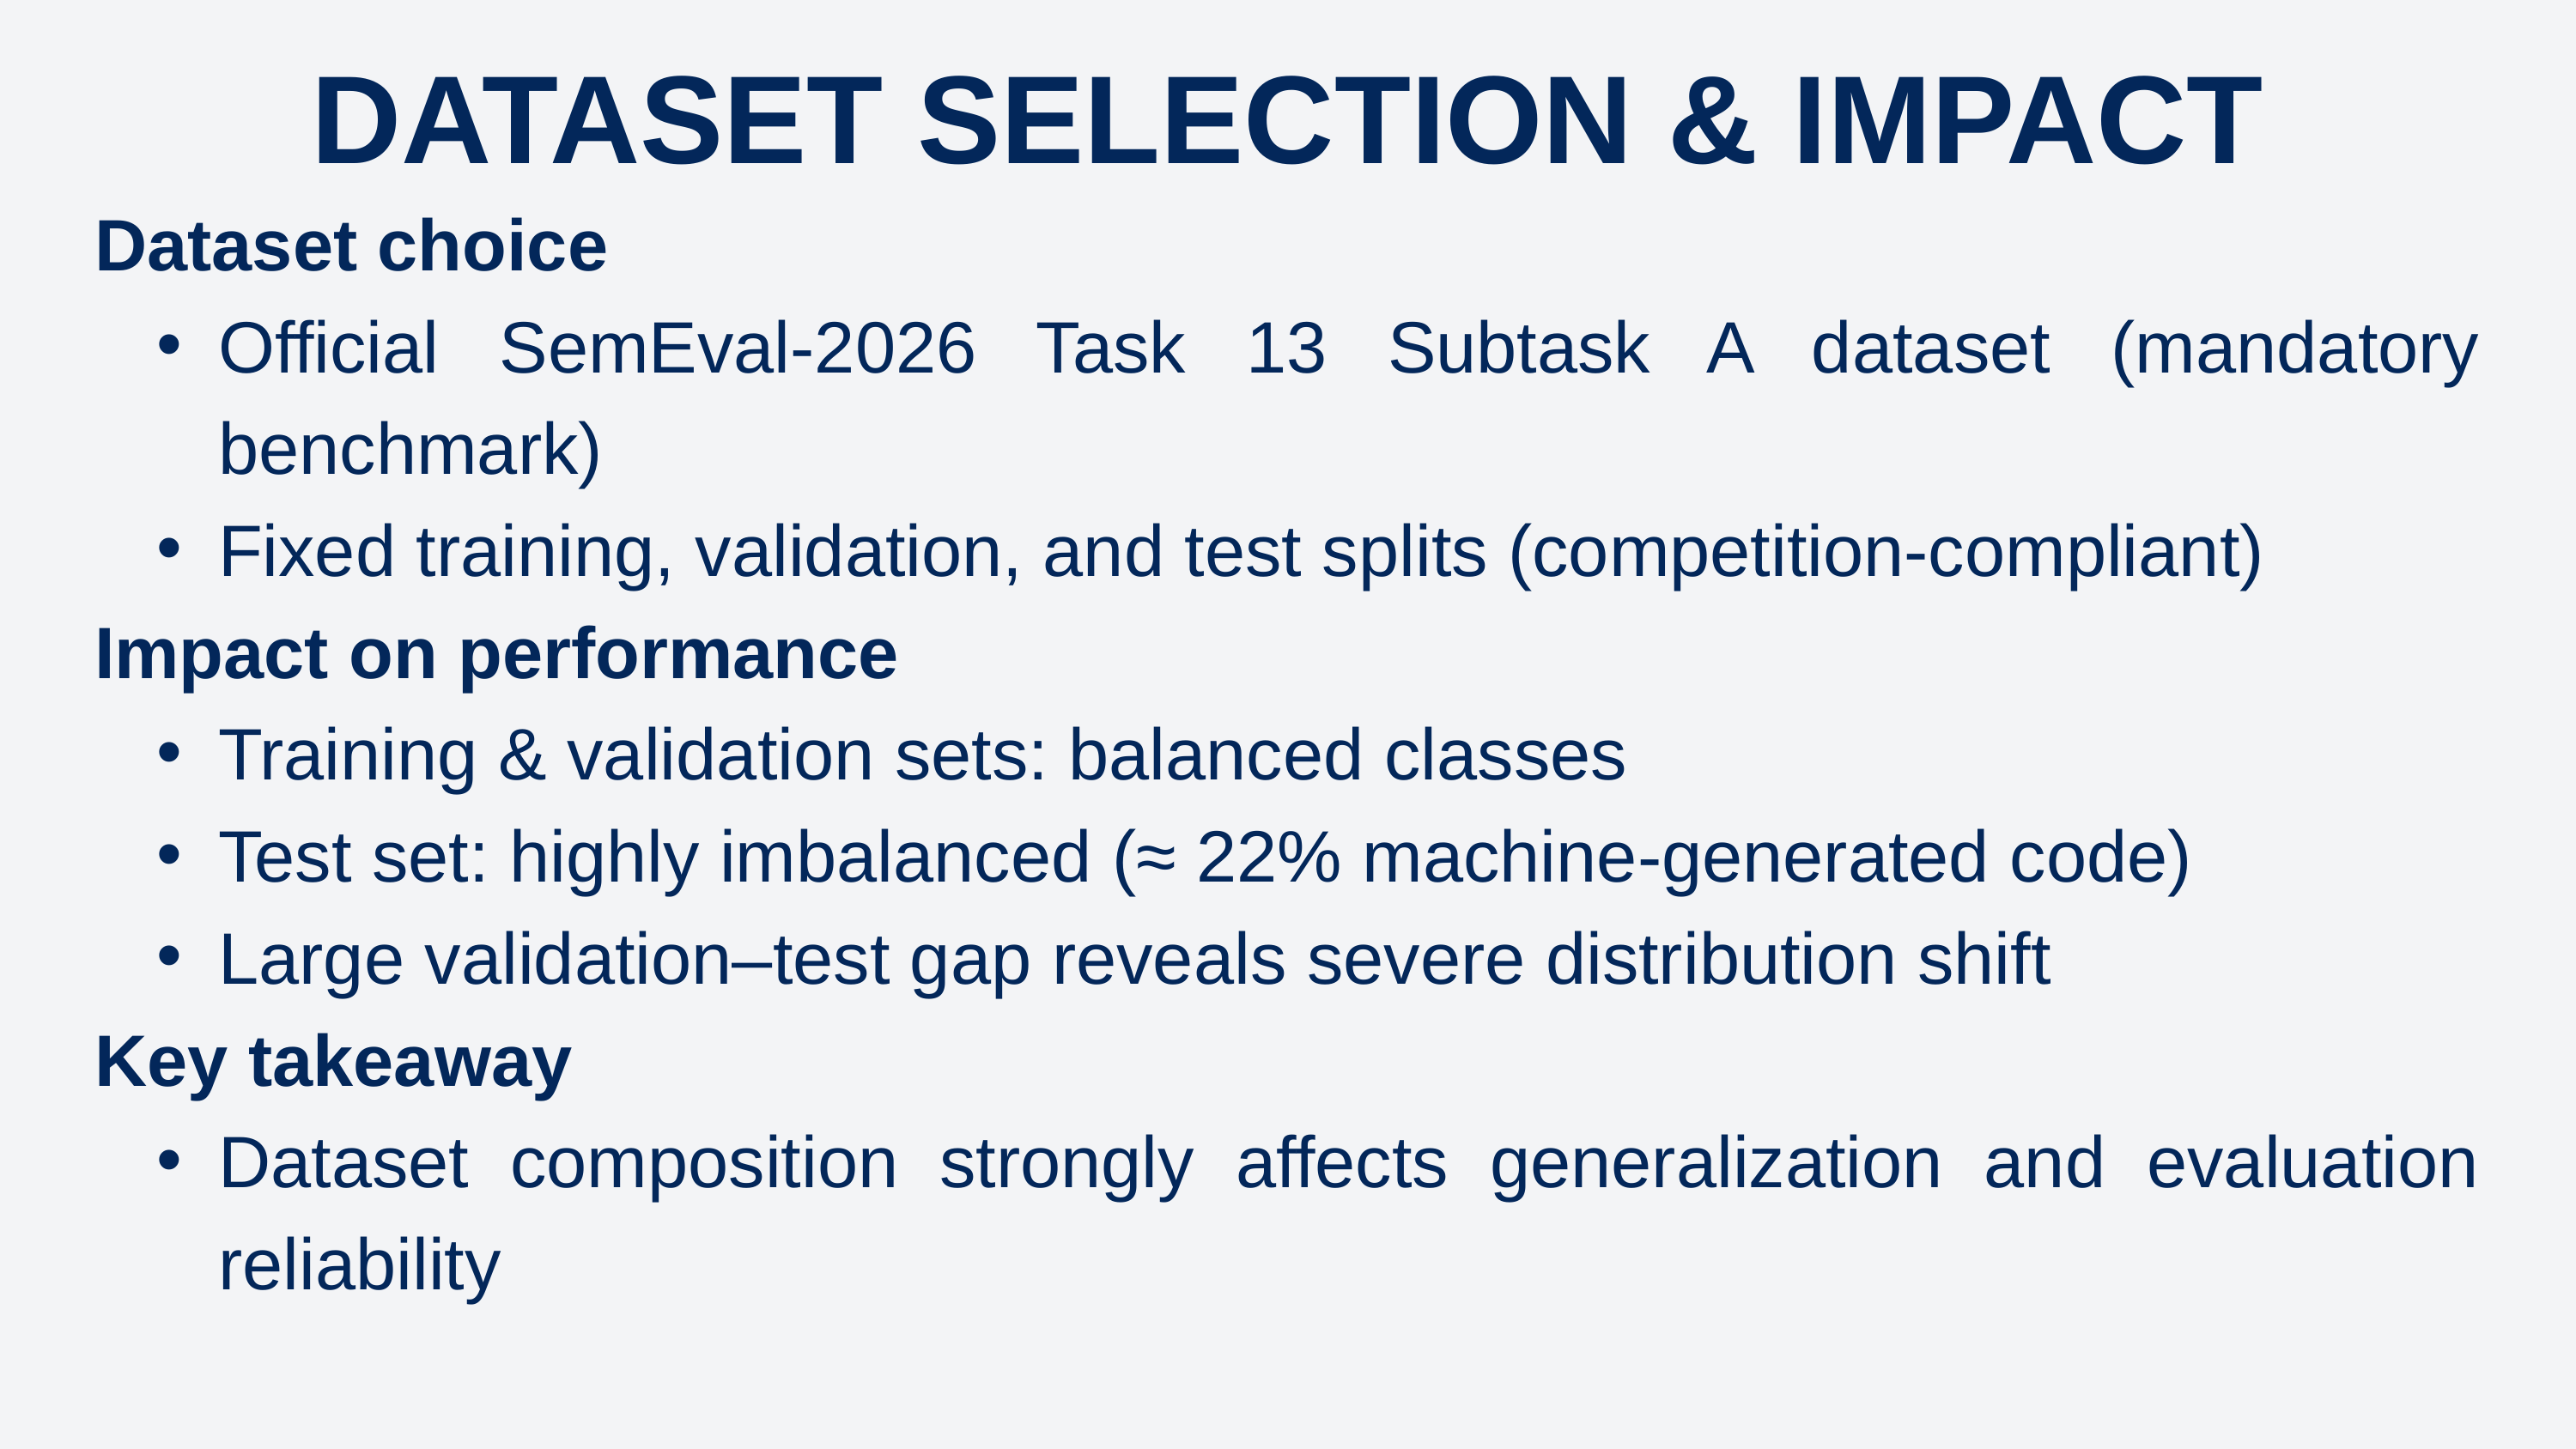

DATASET SELECTION & IMPACT
Dataset choice
Official SemEval-2026 Task 13 Subtask A dataset (mandatory benchmark)
Fixed training, validation, and test splits (competition-compliant)
Impact on performance
Training & validation sets: balanced classes
Test set: highly imbalanced (≈ 22% machine-generated code)
Large validation–test gap reveals severe distribution shift
Key takeaway
Dataset composition strongly affects generalization and evaluation reliability